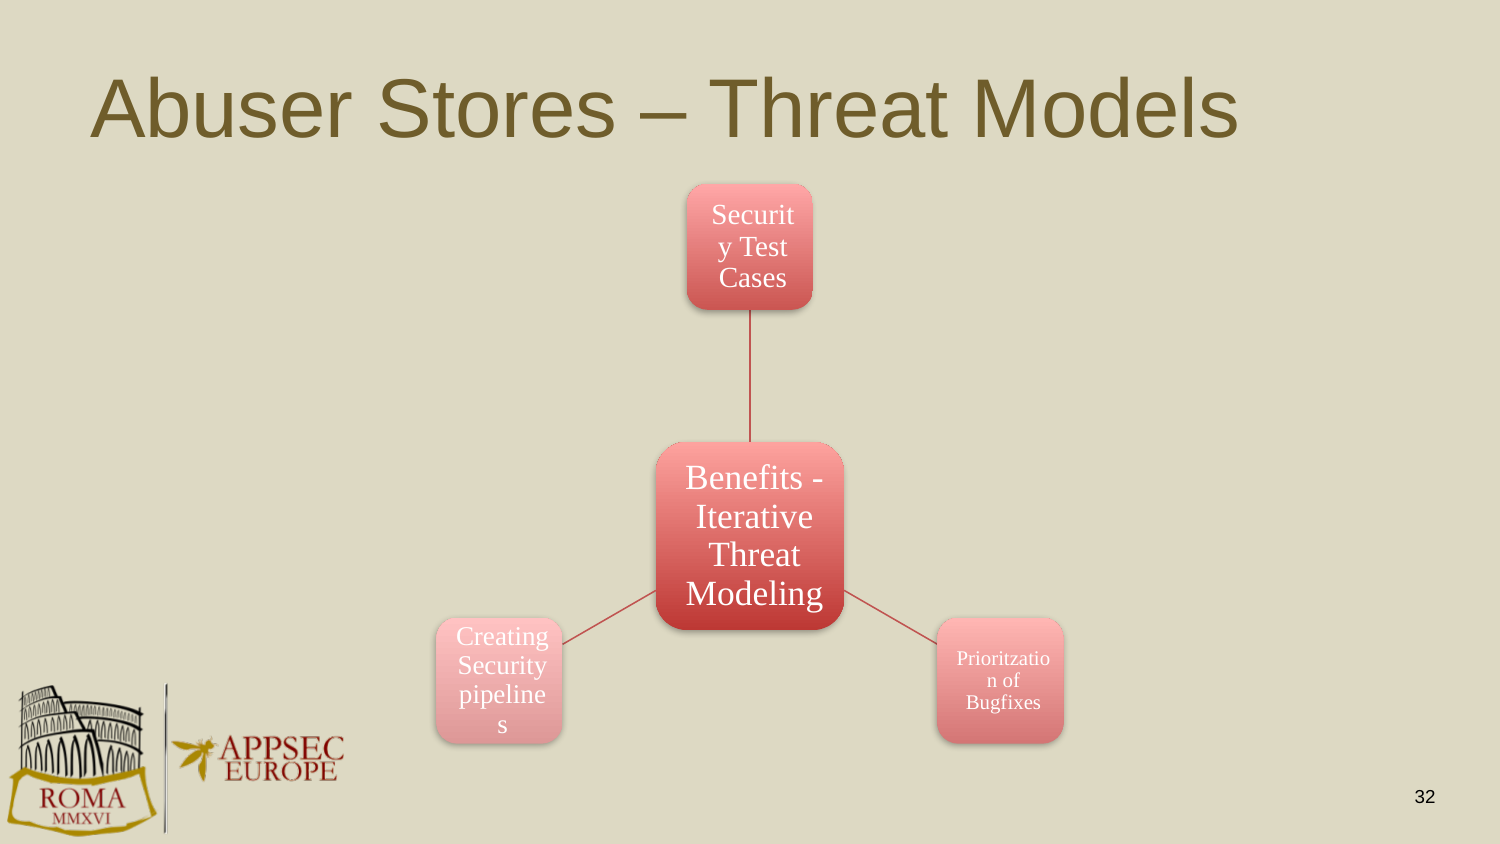

# Abuser Stores – Threat Models
Benefits - Iterative Threat Modeling
Security Test Cases
Prioritzation of Bugfixes
Creating Security pipelines

32